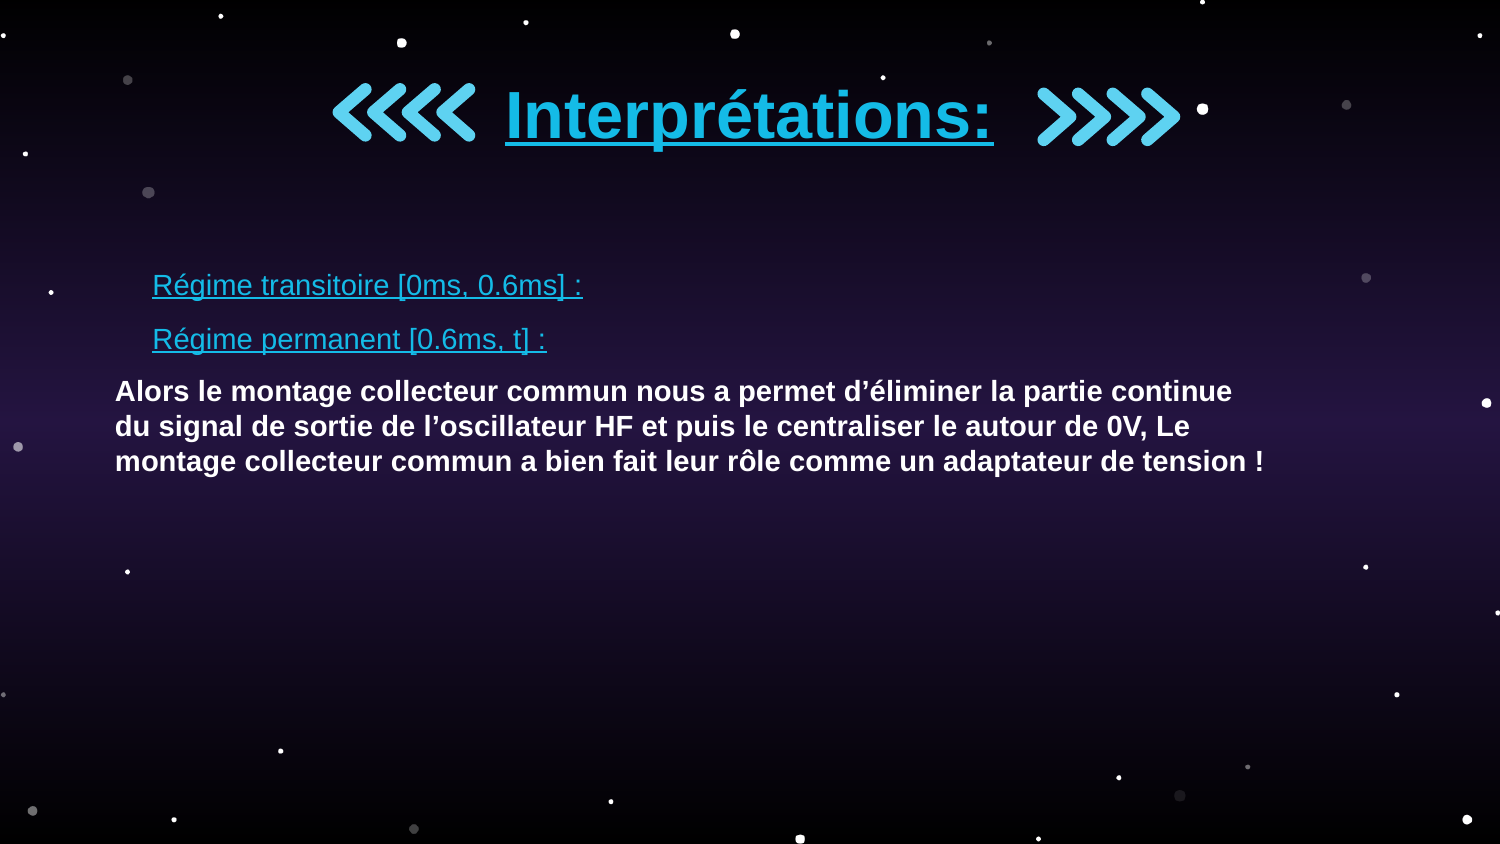

# Interprétations:

Régime transitoire [0ms, 0.6ms] :
Régime permanent [0.6ms, t] :
Alors le montage collecteur commun nous a permet d’éliminer la partie continue du signal de sortie de l’oscillateur HF et puis le centraliser le autour de 0V, Le montage collecteur commun a bien fait leur rôle comme un adaptateur de tension !